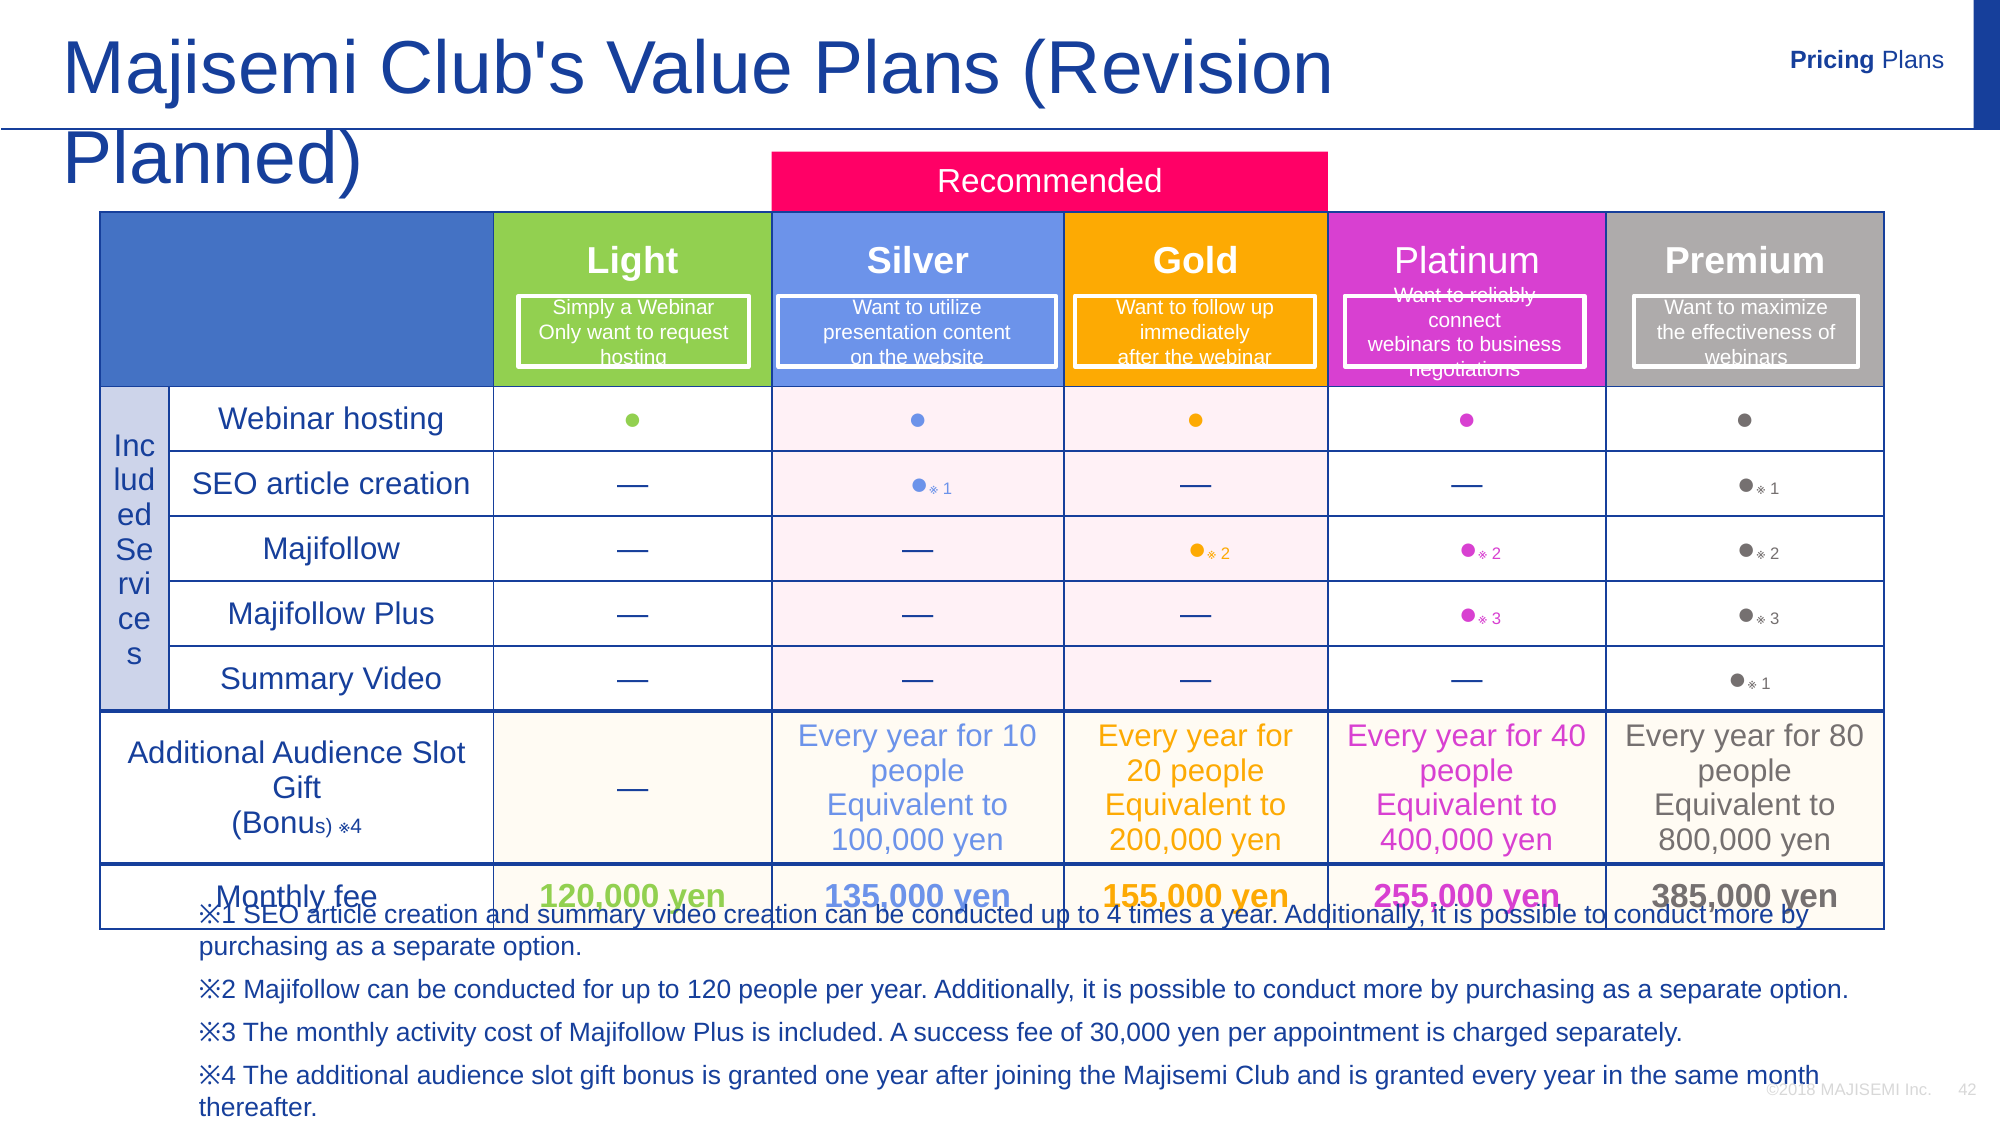

Majisemi Club's Value Plans (Revision Planned)
Pricing Plans
Recommended
|  |  | Light | Silver | Gold | Platinum | Premium |
| --- | --- | --- | --- | --- | --- | --- |
| Included Services | Webinar hosting | ● | ● | ● | ● | ● |
|  | SEO article creation | ― | ●※1 | ― | ― | ●※1 |
|  | Majifollow | ― | ― | ●※2 | ●※2 | ●※2 |
|  | Majifollow Plus | ― | ― | ― | ●※3 | ●※3 |
|  | Summary Video | ― | ― | ― | ― | ●※1 |
| Additional Audience Slot Gift (Bonus) ※4 |  | ― | Every year for 10 people Equivalent to 100,000 yen | Every year for 20 people Equivalent to 200,000 yen | Every year for 40 people Equivalent to 400,000 yen | Every year for 80 people Equivalent to 800,000 yen |
| Monthly fee |  | 120,000 yen | 135,000 yen | 155,000 yen | 255,000 yen | 385,000 yen |
Simply a Webinar
Only want to request hosting
Want to utilize presentation content
on the website
Want to follow up immediately
after the webinar
Want to reliably connect
webinars to business negotiations
Want to maximize
the effectiveness of webinars
※1 SEO article creation and summary video creation can be conducted up to 4 times a year. Additionally, it is possible to conduct more by purchasing as a separate option.
※2 Majifollow can be conducted for up to 120 people per year. Additionally, it is possible to conduct more by purchasing as a separate option.
※3 The monthly activity cost of Majifollow Plus is included. A success fee of 30,000 yen per appointment is charged separately.
※4 The additional audience slot gift bonus is granted one year after joining the Majisemi Club and is granted every year in the same month thereafter.
(All amounts are excluding tax)
©2018 MAJISEMI Inc.
42